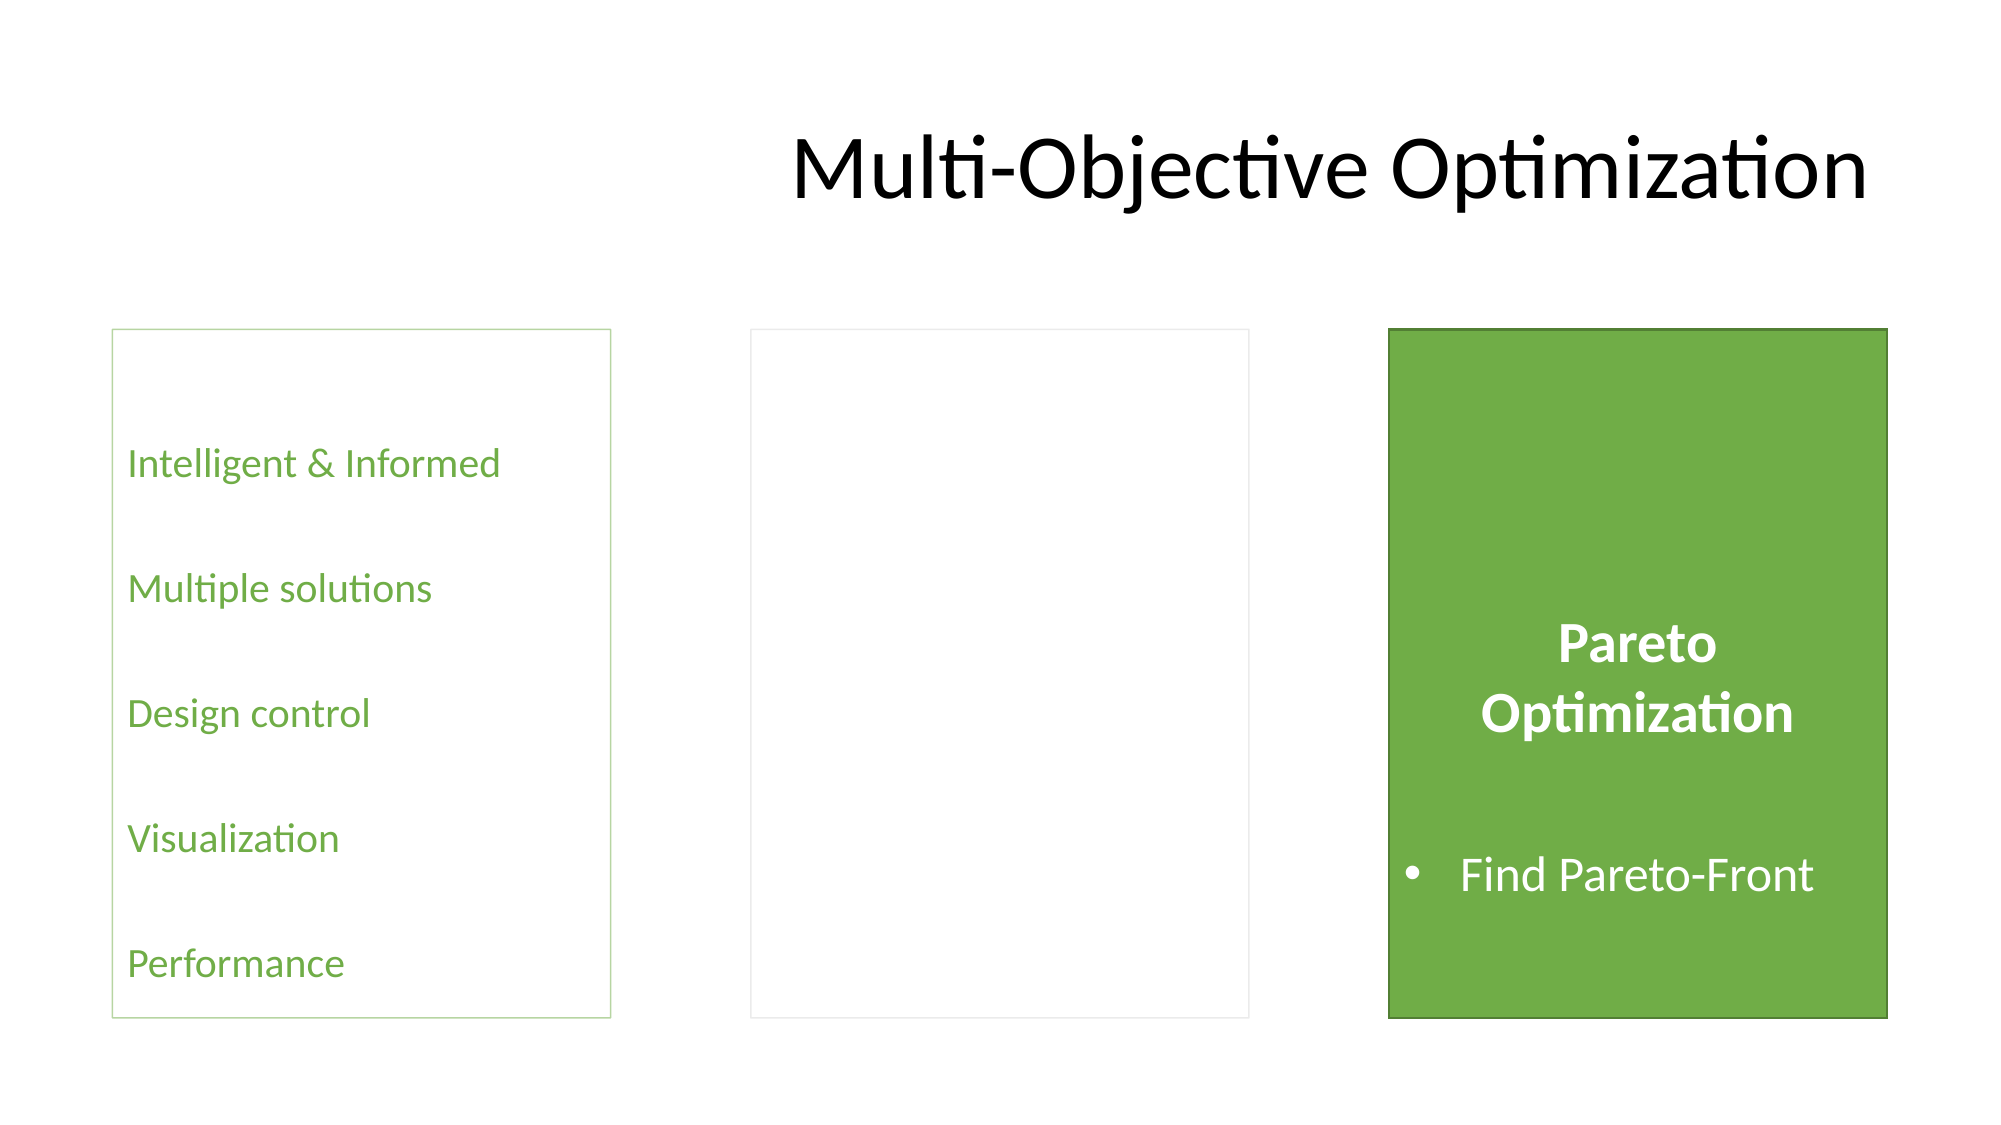

Multi-Objective Optimization
Pareto Optimization

Intelligent & Informed
Multiple solutions
Design control
Visualization
Performance
Find Pareto-Front